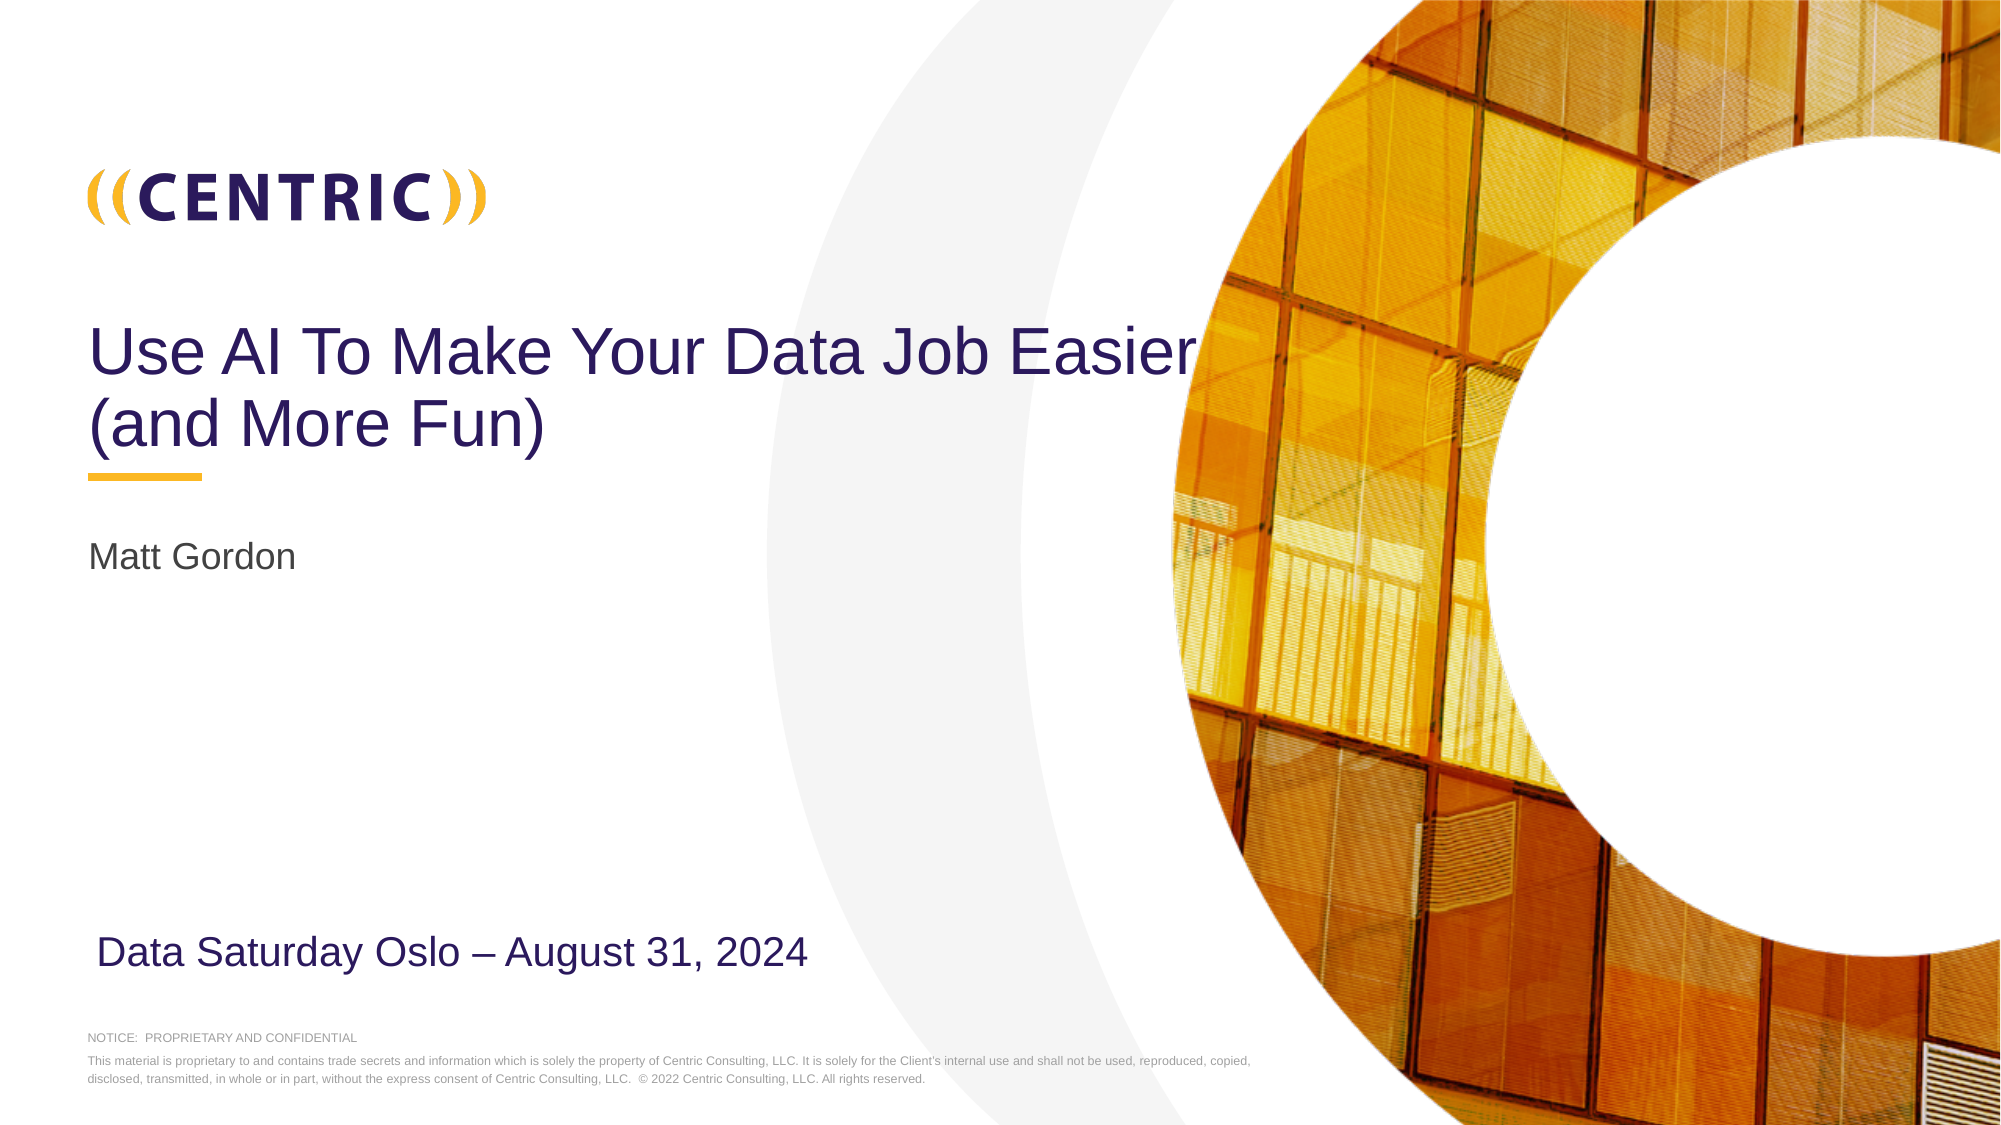

# Use AI To Make Your Data Job Easier (and More Fun)
Matt Gordon
Data Saturday Oslo – August 31, 2024